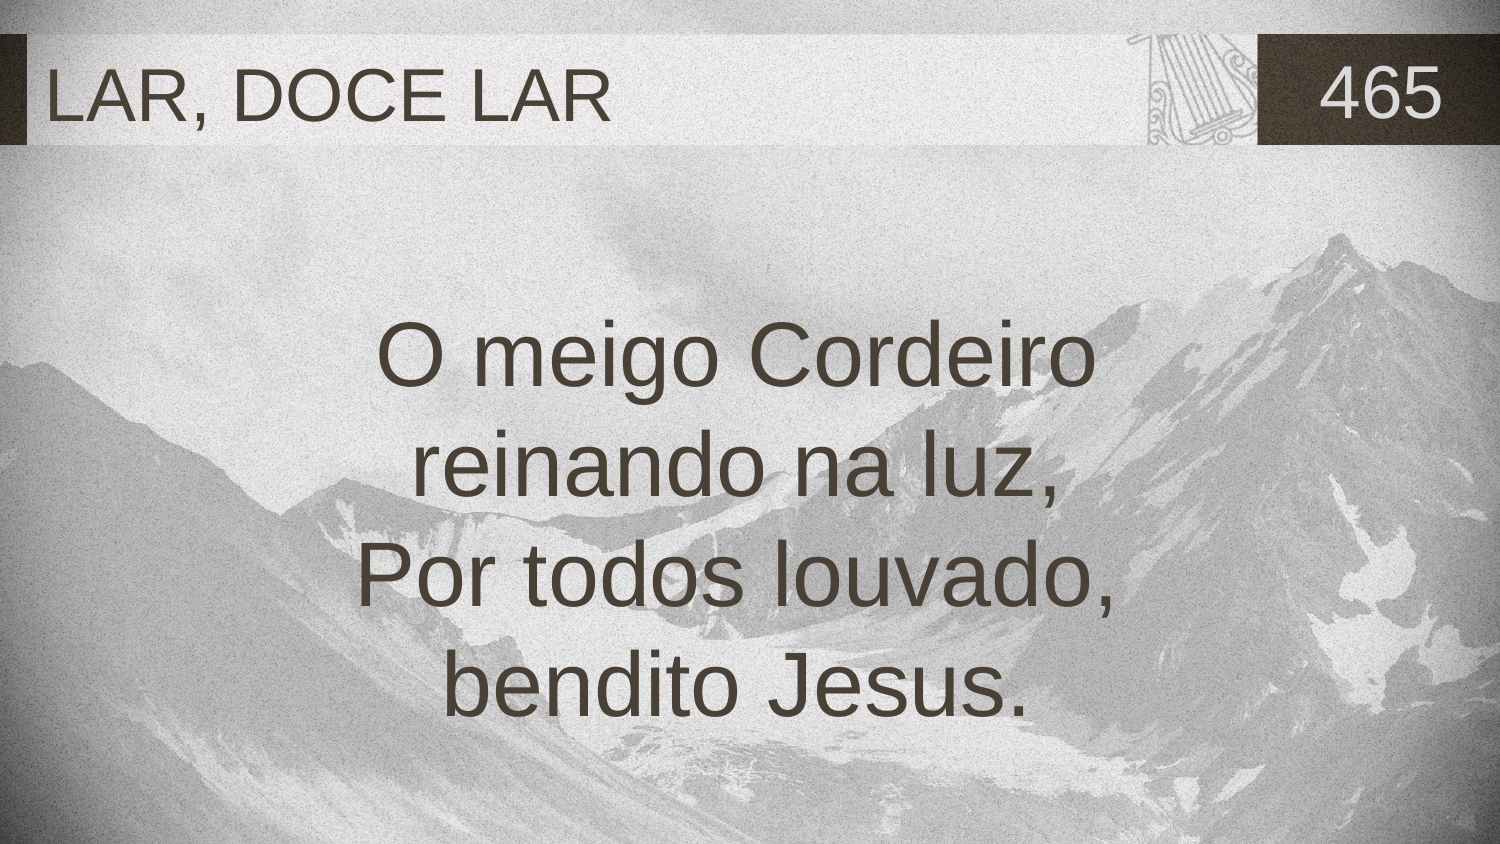

# LAR, DOCE LAR
465
O meigo Cordeiro
reinando na luz,
Por todos louvado,
bendito Jesus.